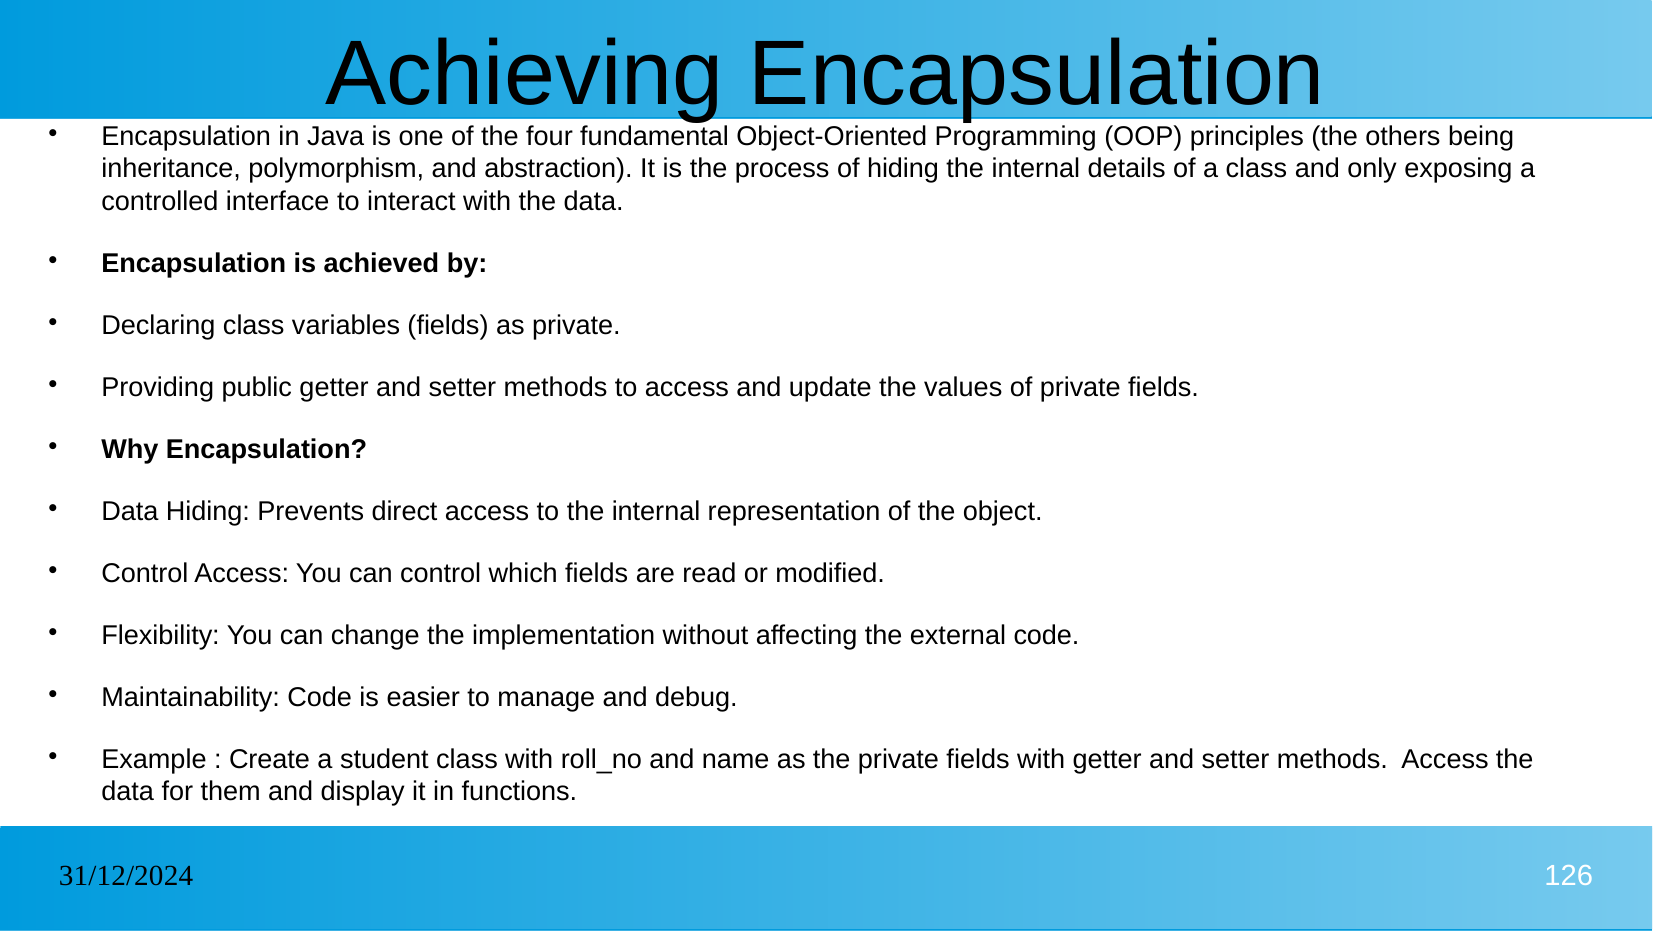

# Achieving Encapsulation
Encapsulation in Java is one of the four fundamental Object-Oriented Programming (OOP) principles (the others being inheritance, polymorphism, and abstraction). It is the process of hiding the internal details of a class and only exposing a controlled interface to interact with the data.
Encapsulation is achieved by:
Declaring class variables (fields) as private.
Providing public getter and setter methods to access and update the values of private fields.
Why Encapsulation?
Data Hiding: Prevents direct access to the internal representation of the object.
Control Access: You can control which fields are read or modified.
Flexibility: You can change the implementation without affecting the external code.
Maintainability: Code is easier to manage and debug.
Example : Create a student class with roll_no and name as the private fields with getter and setter methods.  Access the data for them and display it in functions.
31/12/2024
126